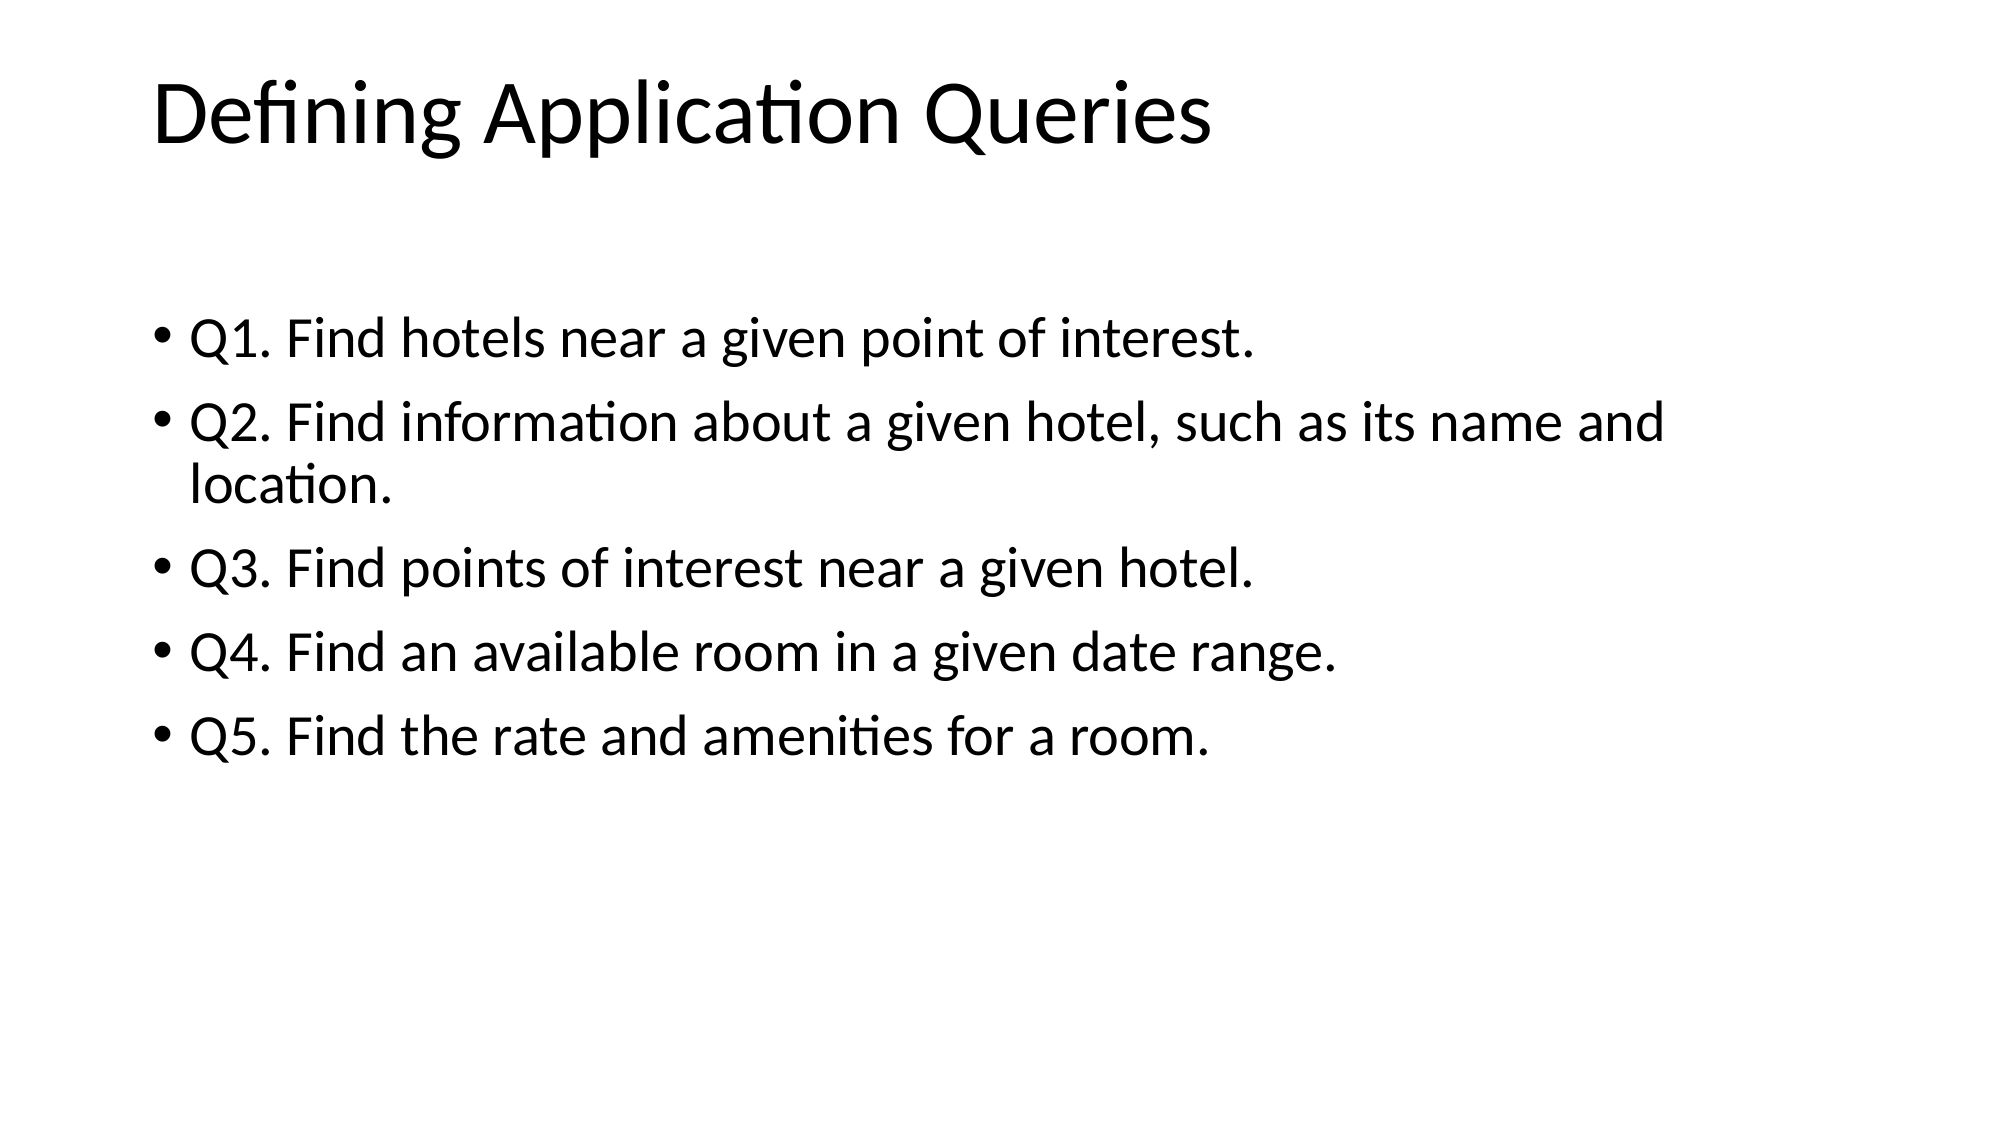

# Defining Application Queries
Q1. Find hotels near a given point of interest.
Q2. Find information about a given hotel, such as its name and location.
Q3. Find points of interest near a given hotel.
Q4. Find an available room in a given date range.
Q5. Find the rate and amenities for a room.